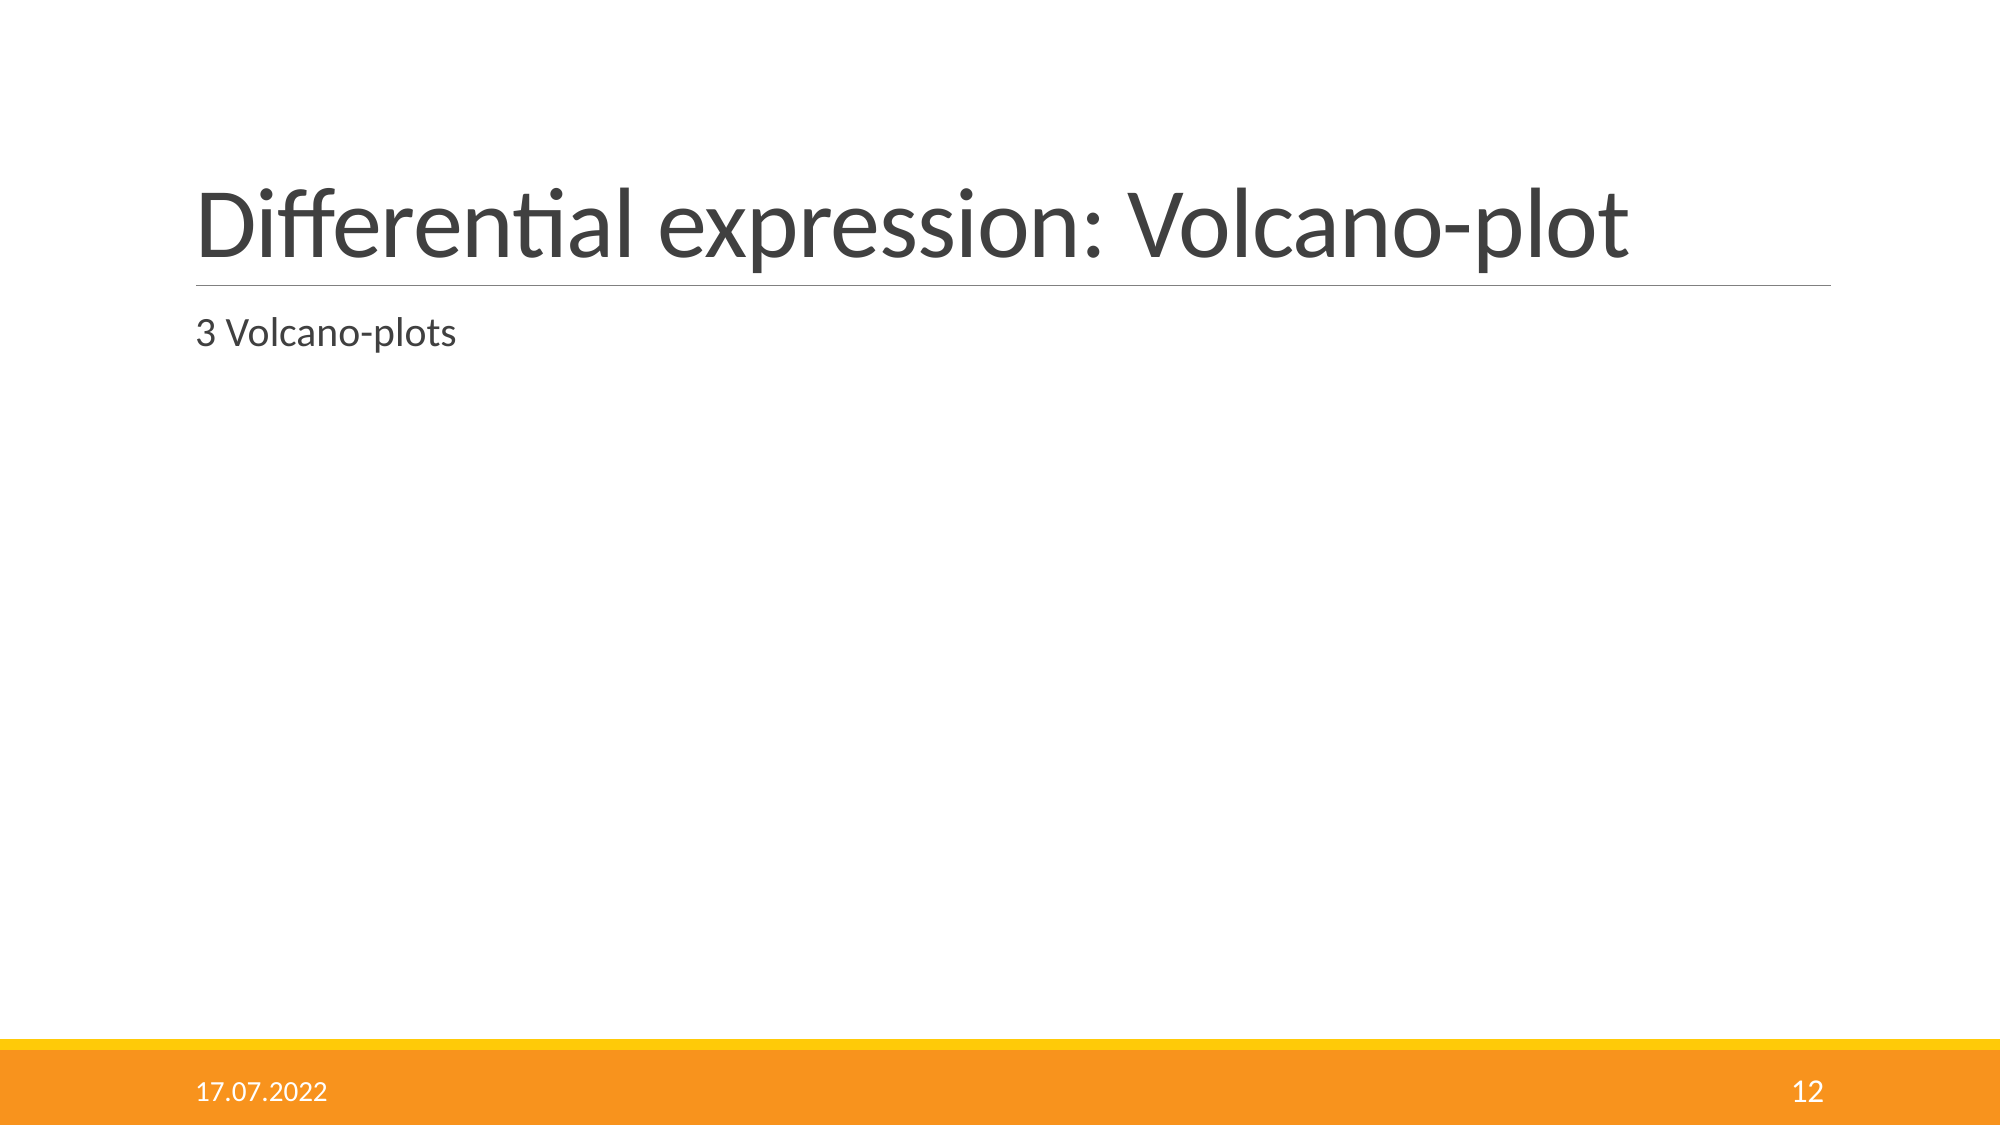

# Differential expression: Volcano-plot
3 Volcano-plots

17.07.2022

12